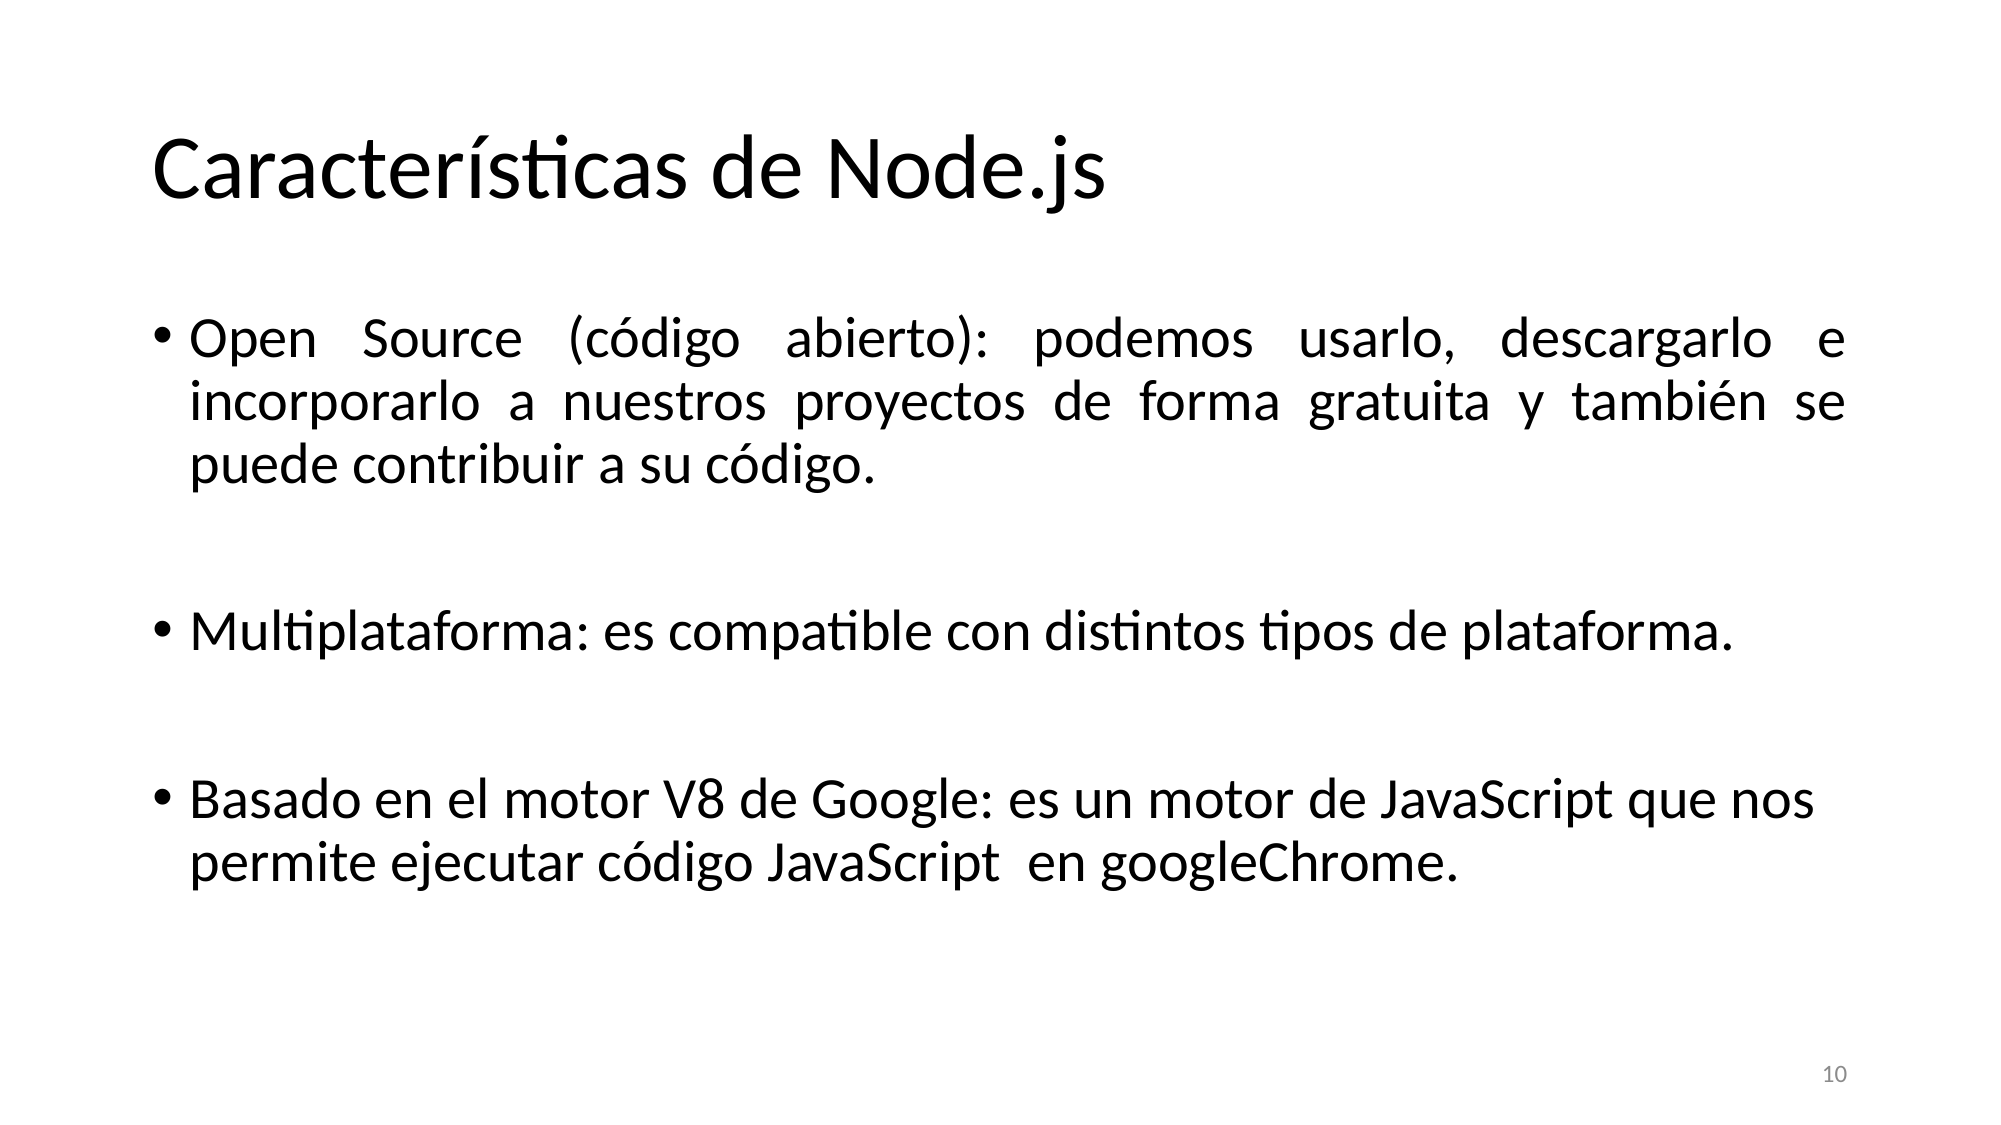

# Características de Node.js
Open Source (código abierto): podemos usarlo, descargarlo e incorporarlo a nuestros proyectos de forma gratuita y también se puede contribuir a su código.

Multiplataforma: es compatible con distintos tipos de plataforma.

Basado en el motor V8 de Google: es un motor de JavaScript que nos permite ejecutar código JavaScript  en googleChrome.
10